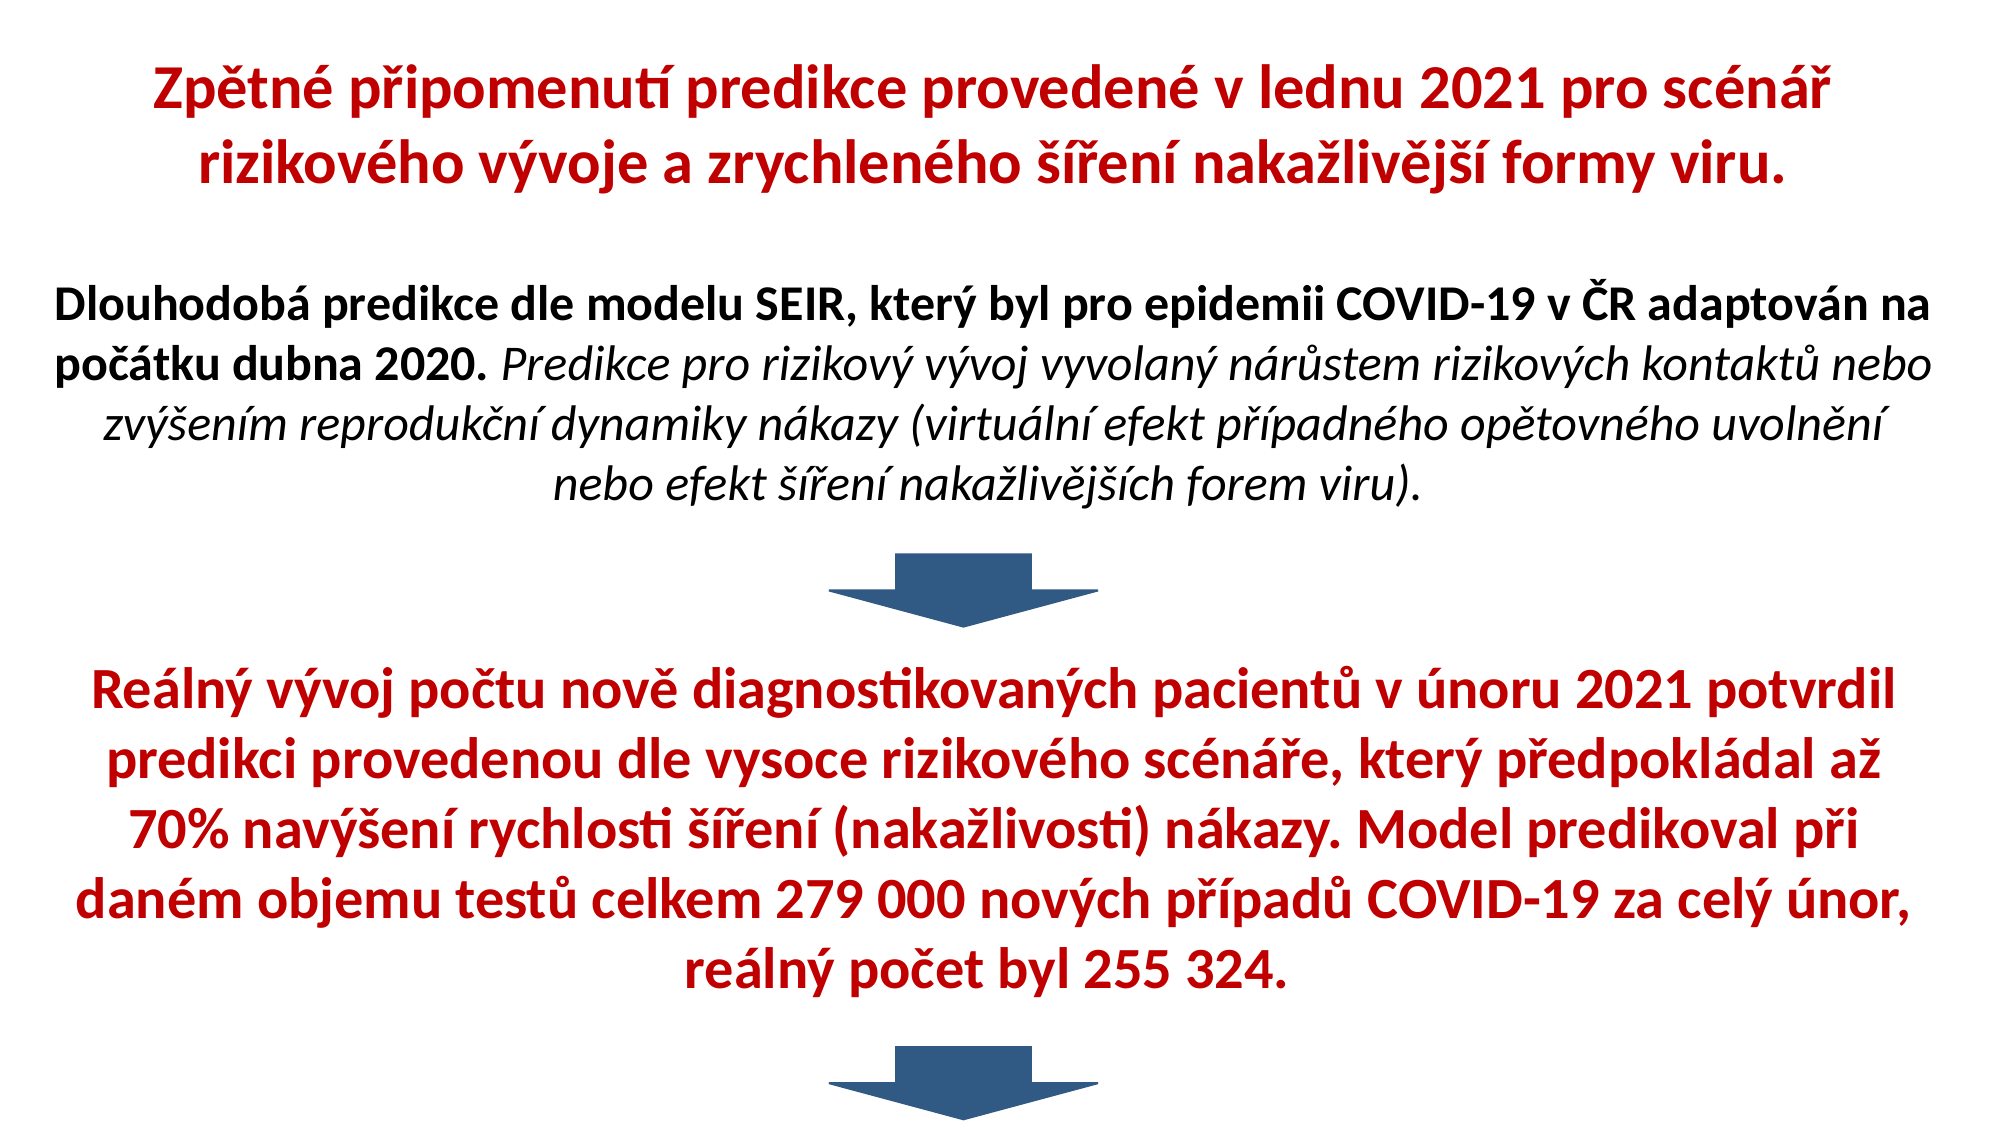

Zpětné připomenutí predikce provedené v lednu 2021 pro scénář rizikového vývoje a zrychleného šíření nakažlivější formy viru.

Dlouhodobá predikce dle modelu SEIR, který byl pro epidemii COVID-19 v ČR adaptován na počátku dubna 2020. Predikce pro rizikový vývoj vyvolaný nárůstem rizikových kontaktů nebo zvýšením reprodukční dynamiky nákazy (virtuální efekt případného opětovného uvolnění nebo efekt šíření nakažlivějších forem viru).

Reálný vývoj počtu nově diagnostikovaných pacientů v únoru 2021 potvrdil predikci provedenou dle vysoce rizikového scénáře, který předpokládal až 70% navýšení rychlosti šíření (nakažlivosti) nákazy. Model predikoval při daném objemu testů celkem 279 000 nových případů COVID-19 za celý únor, reálný počet byl 255 324.